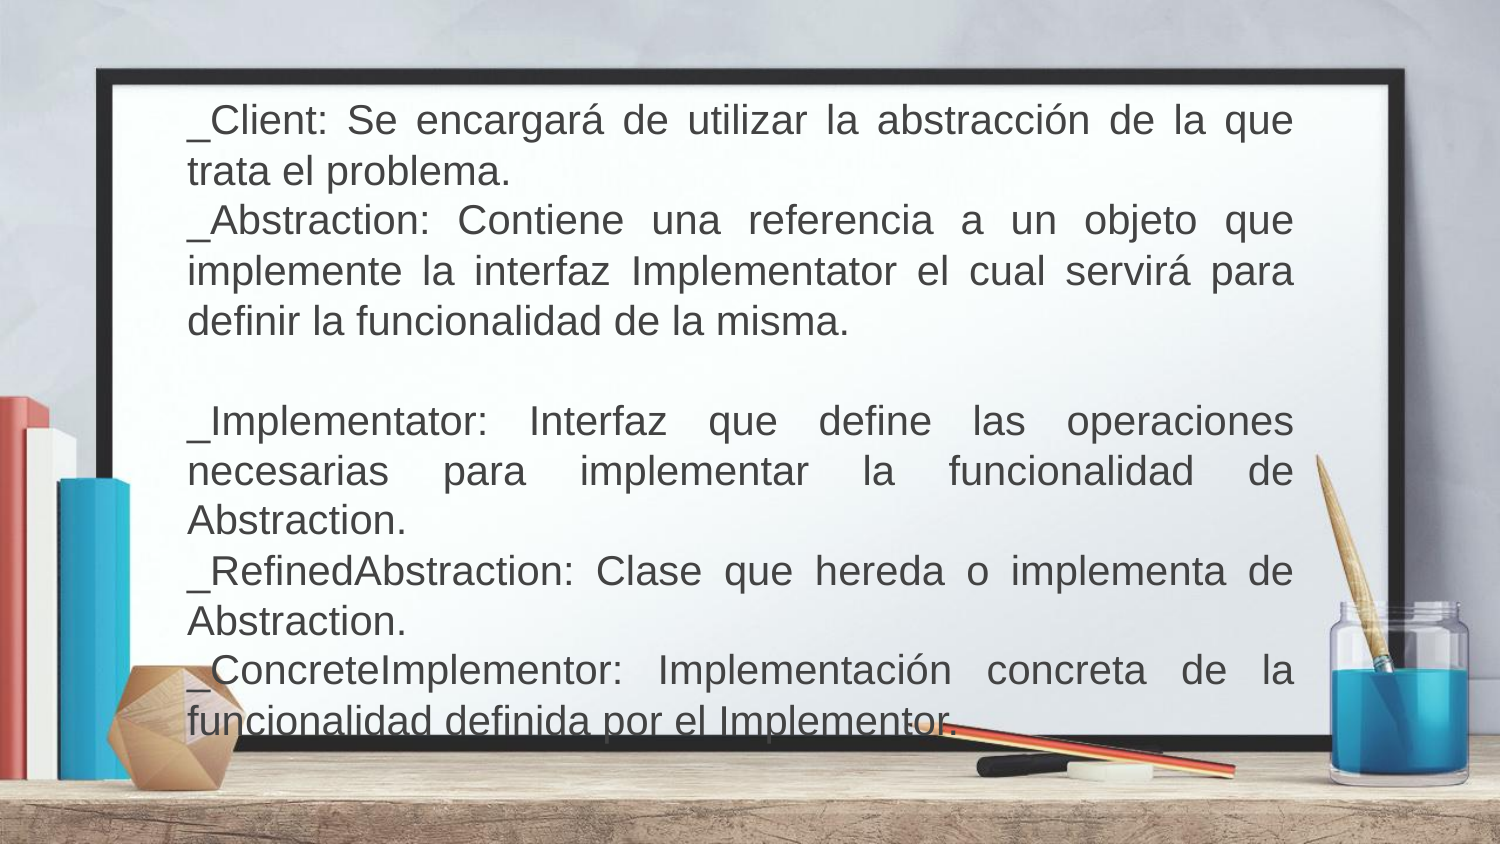

_Client: Se encargará de utilizar la abstracción de la que trata el problema.
_Abstraction: Contiene una referencia a un objeto que implemente la interfaz Implementator el cual servirá para definir la funcionalidad de la misma.

_Implementator: Interfaz que define las operaciones necesarias para implementar la funcionalidad de Abstraction.
_RefinedAbstraction: Clase que hereda o implementa de Abstraction.
_ConcreteImplementor: Implementación concreta de la funcionalidad definida por el Implementor.